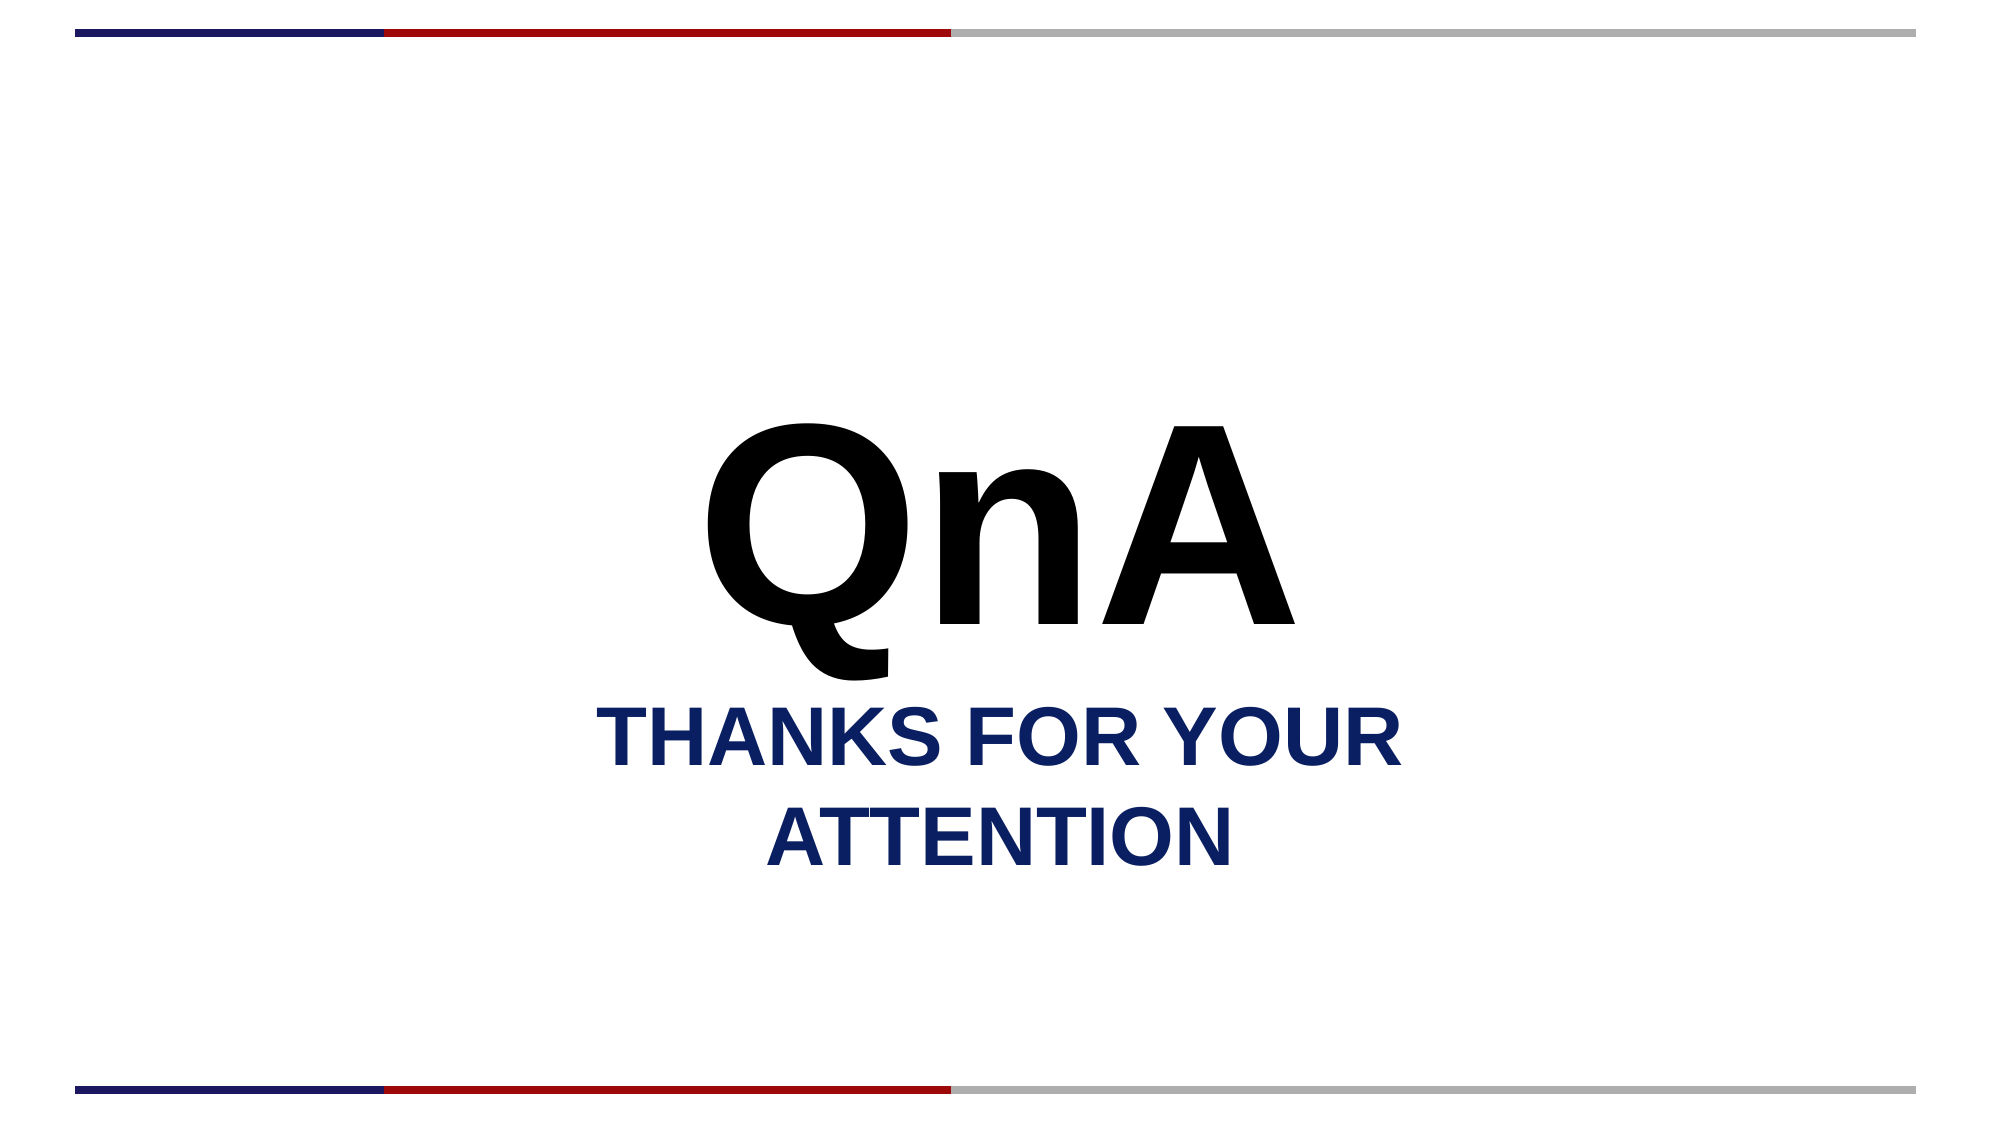

|  |  |  |
| --- | --- | --- |
QnA
THANKS FOR YOUR ATTENTION
|  |  |  |
| --- | --- | --- |